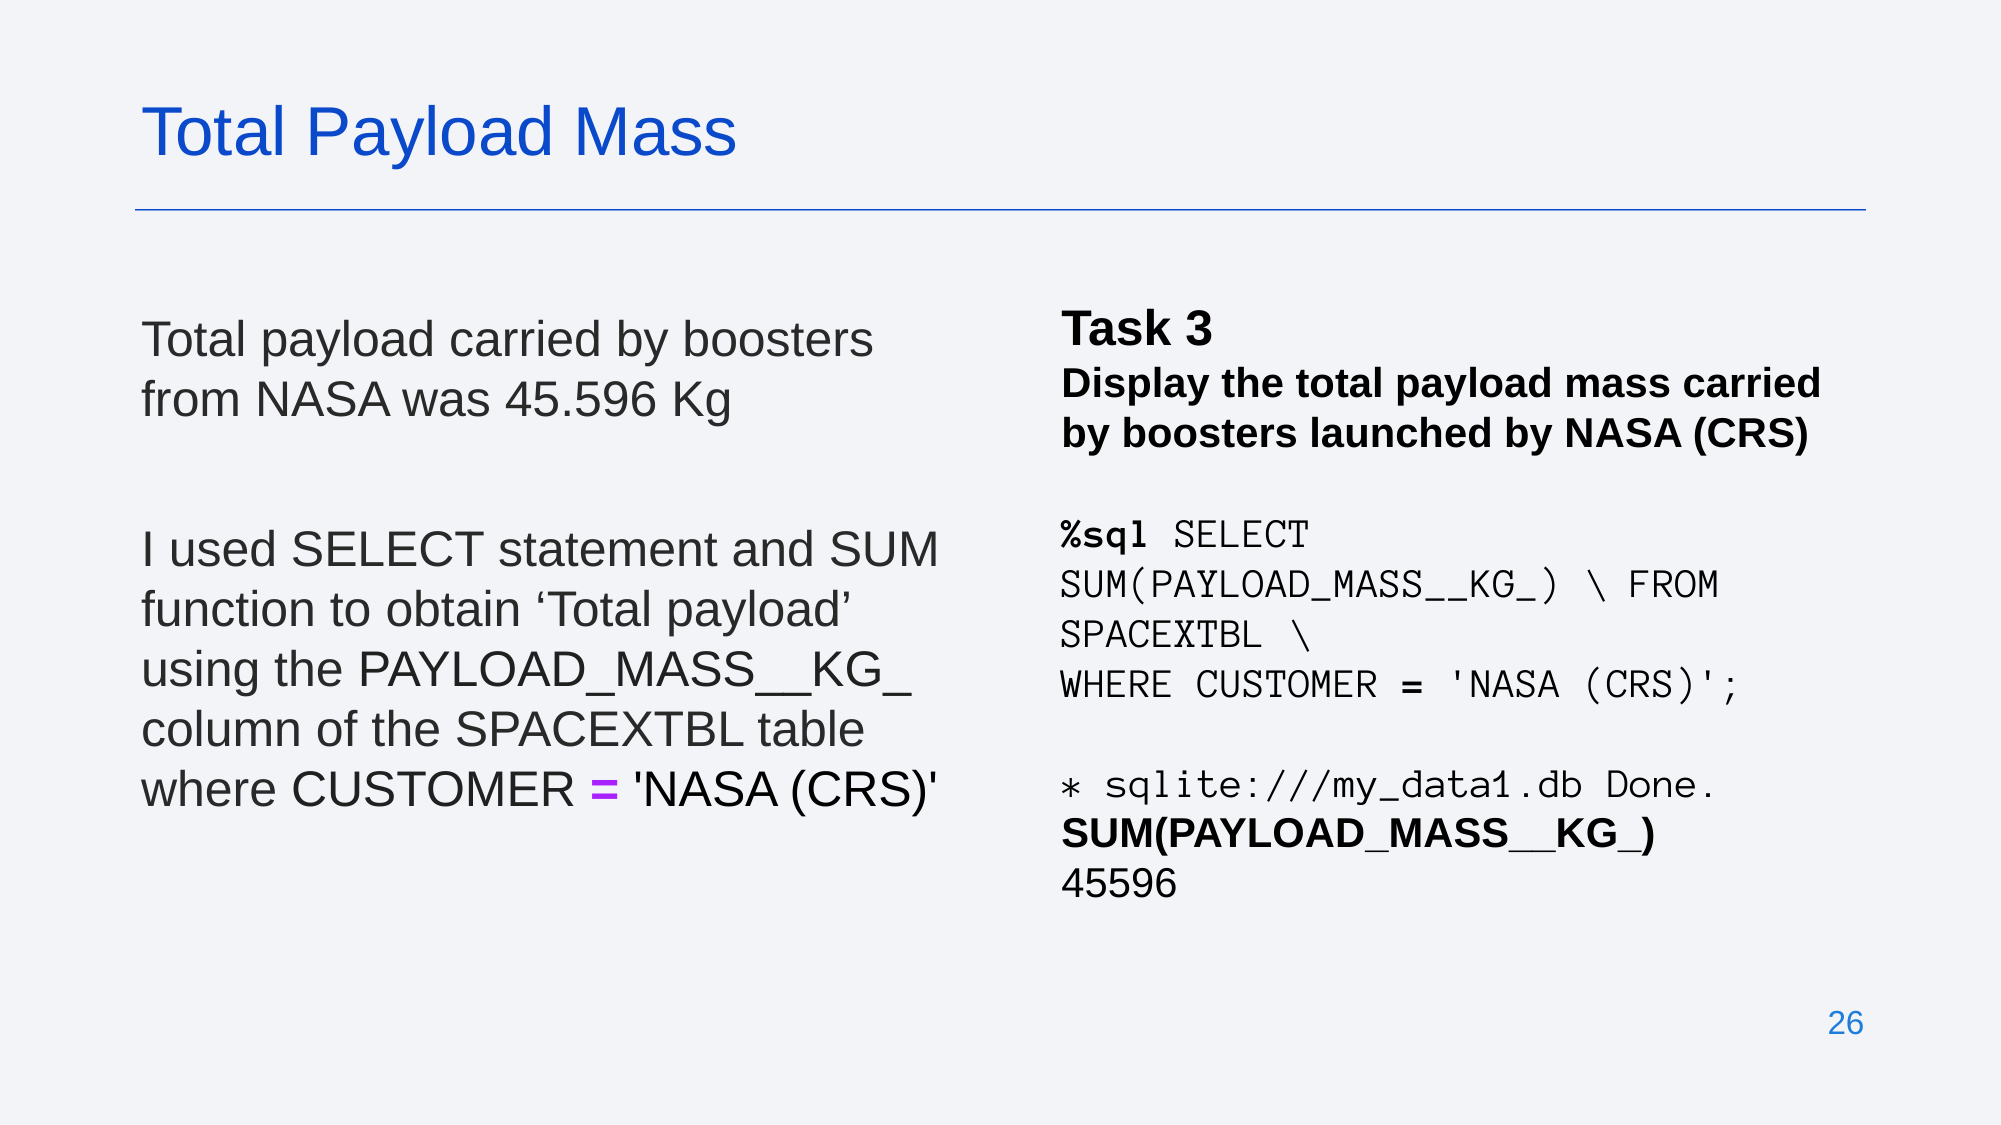

Total Payload Mass
Task 3
Display the total payload mass carried by boosters launched by NASA (CRS)

%sql SELECT SUM(PAYLOAD_MASS__KG_) \ FROM SPACEXTBL \
WHERE CUSTOMER = 'NASA (CRS)';

* sqlite:///my_data1.db Done.
SUM(PAYLOAD_MASS__KG_)
45596
Total payload carried by boosters from NASA was 45.596 Kg

I used SELECT statement and SUM function to obtain ‘Total payload’ using the PAYLOAD_MASS__KG_ column of the SPACEXTBL table where CUSTOMER = 'NASA (CRS)'
26